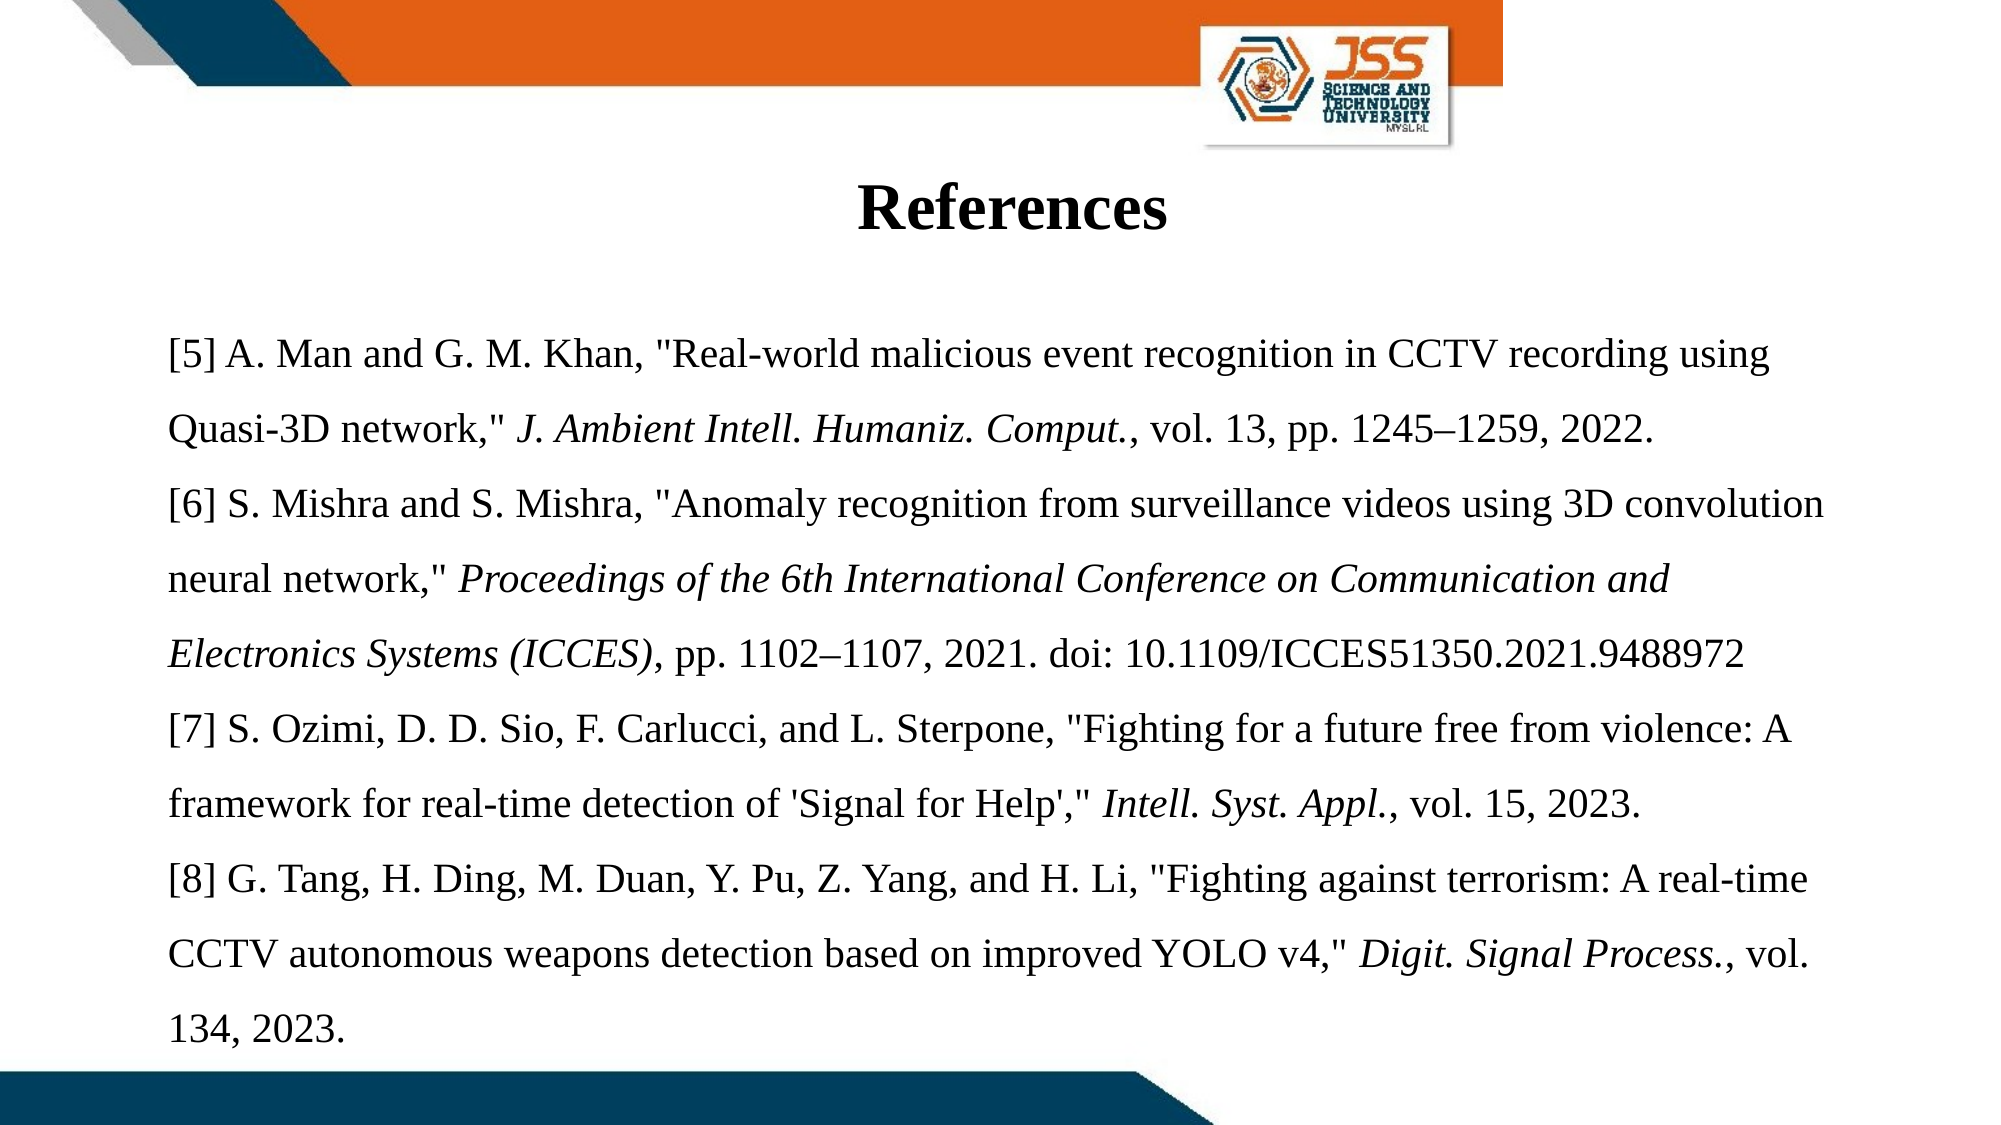

References
# [5] A. Man and G. M. Khan, "Real-world malicious event recognition in CCTV recording using Quasi-3D network," J. Ambient Intell. Humaniz. Comput., vol. 13, pp. 1245–1259, 2022. [6] S. Mishra and S. Mishra, "Anomaly recognition from surveillance videos using 3D convolution neural network," Proceedings of the 6th International Conference on Communication and Electronics Systems (ICCES), pp. 1102–1107, 2021. doi: 10.1109/ICCES51350.2021.9488972 [7] S. Ozimi, D. D. Sio, F. Carlucci, and L. Sterpone, "Fighting for a future free from violence: A framework for real-time detection of 'Signal for Help'," Intell. Syst. Appl., vol. 15, 2023. [8] G. Tang, H. Ding, M. Duan, Y. Pu, Z. Yang, and H. Li, "Fighting against terrorism: A real-time CCTV autonomous weapons detection based on improved YOLO v4," Digit. Signal Process., vol. 134, 2023.